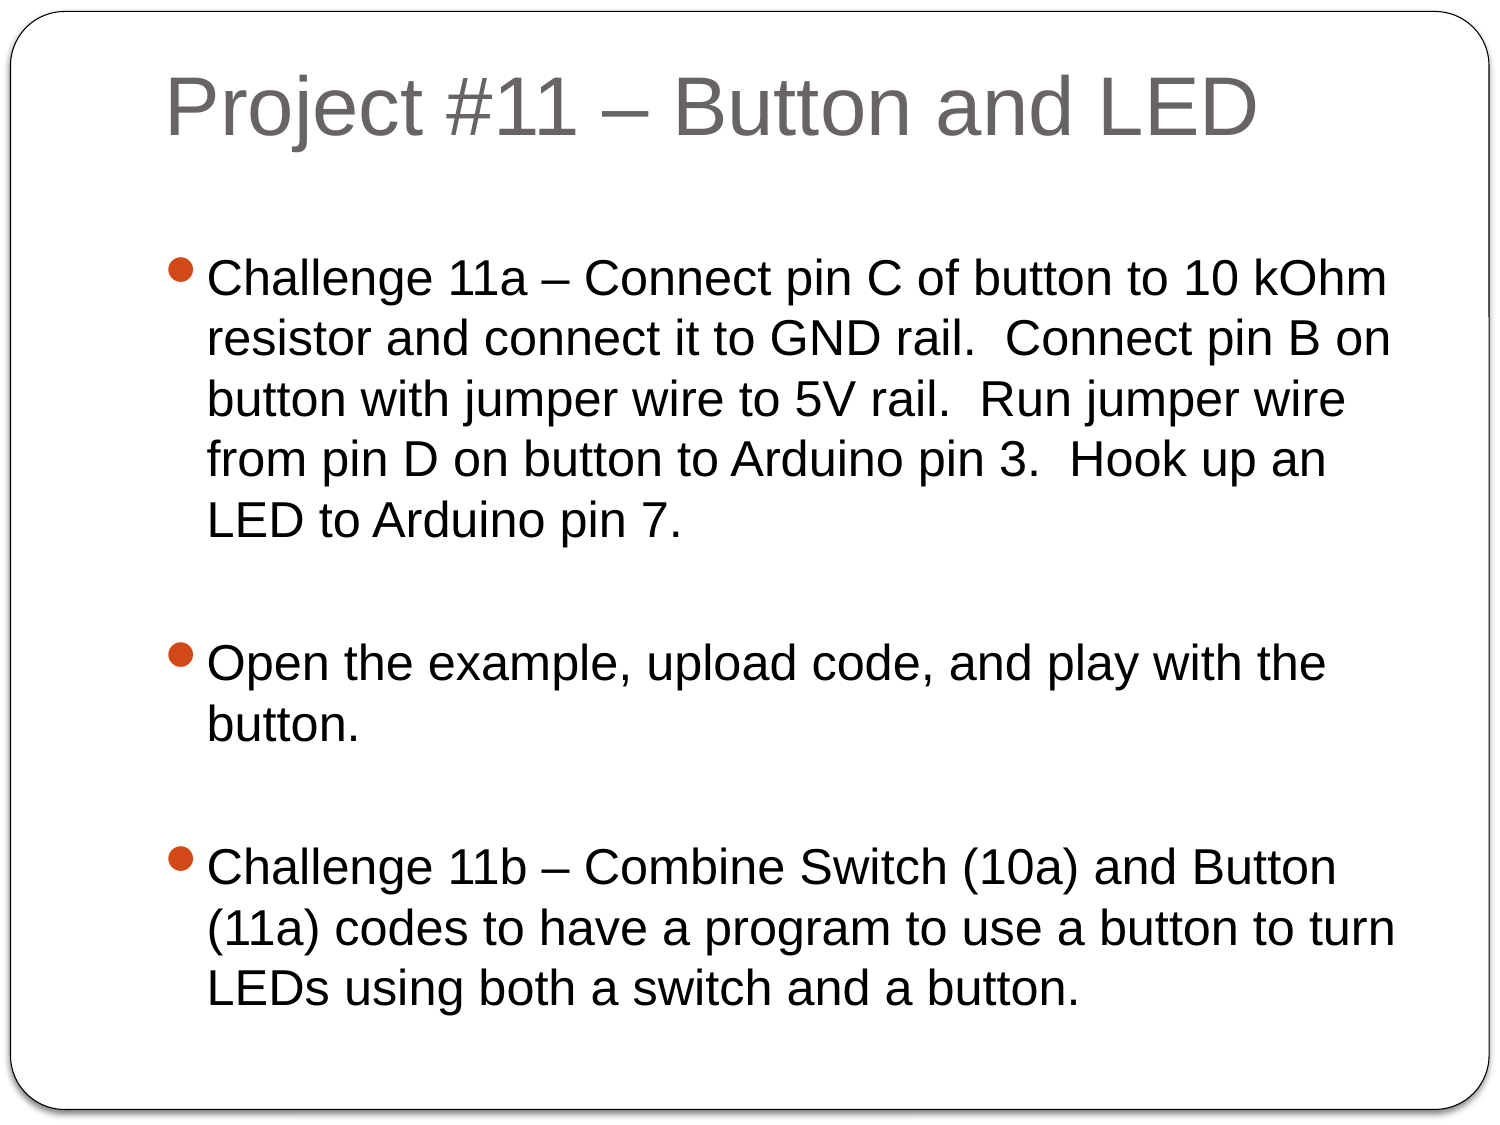

# Project #11 – Button and LED
Challenge 11a – Connect pin C of button to 10 kOhm resistor and connect it to GND rail.  Connect pin B on button with jumper wire to 5V rail.  Run jumper wire from pin D on button to Arduino pin 3.  Hook up an LED to Arduino pin 7.

Open the example, upload code, and play with the button.

Challenge 11b – Combine Switch (10a) and Button (11a) codes to have a program to use a button to turn LEDs using both a switch and a button.